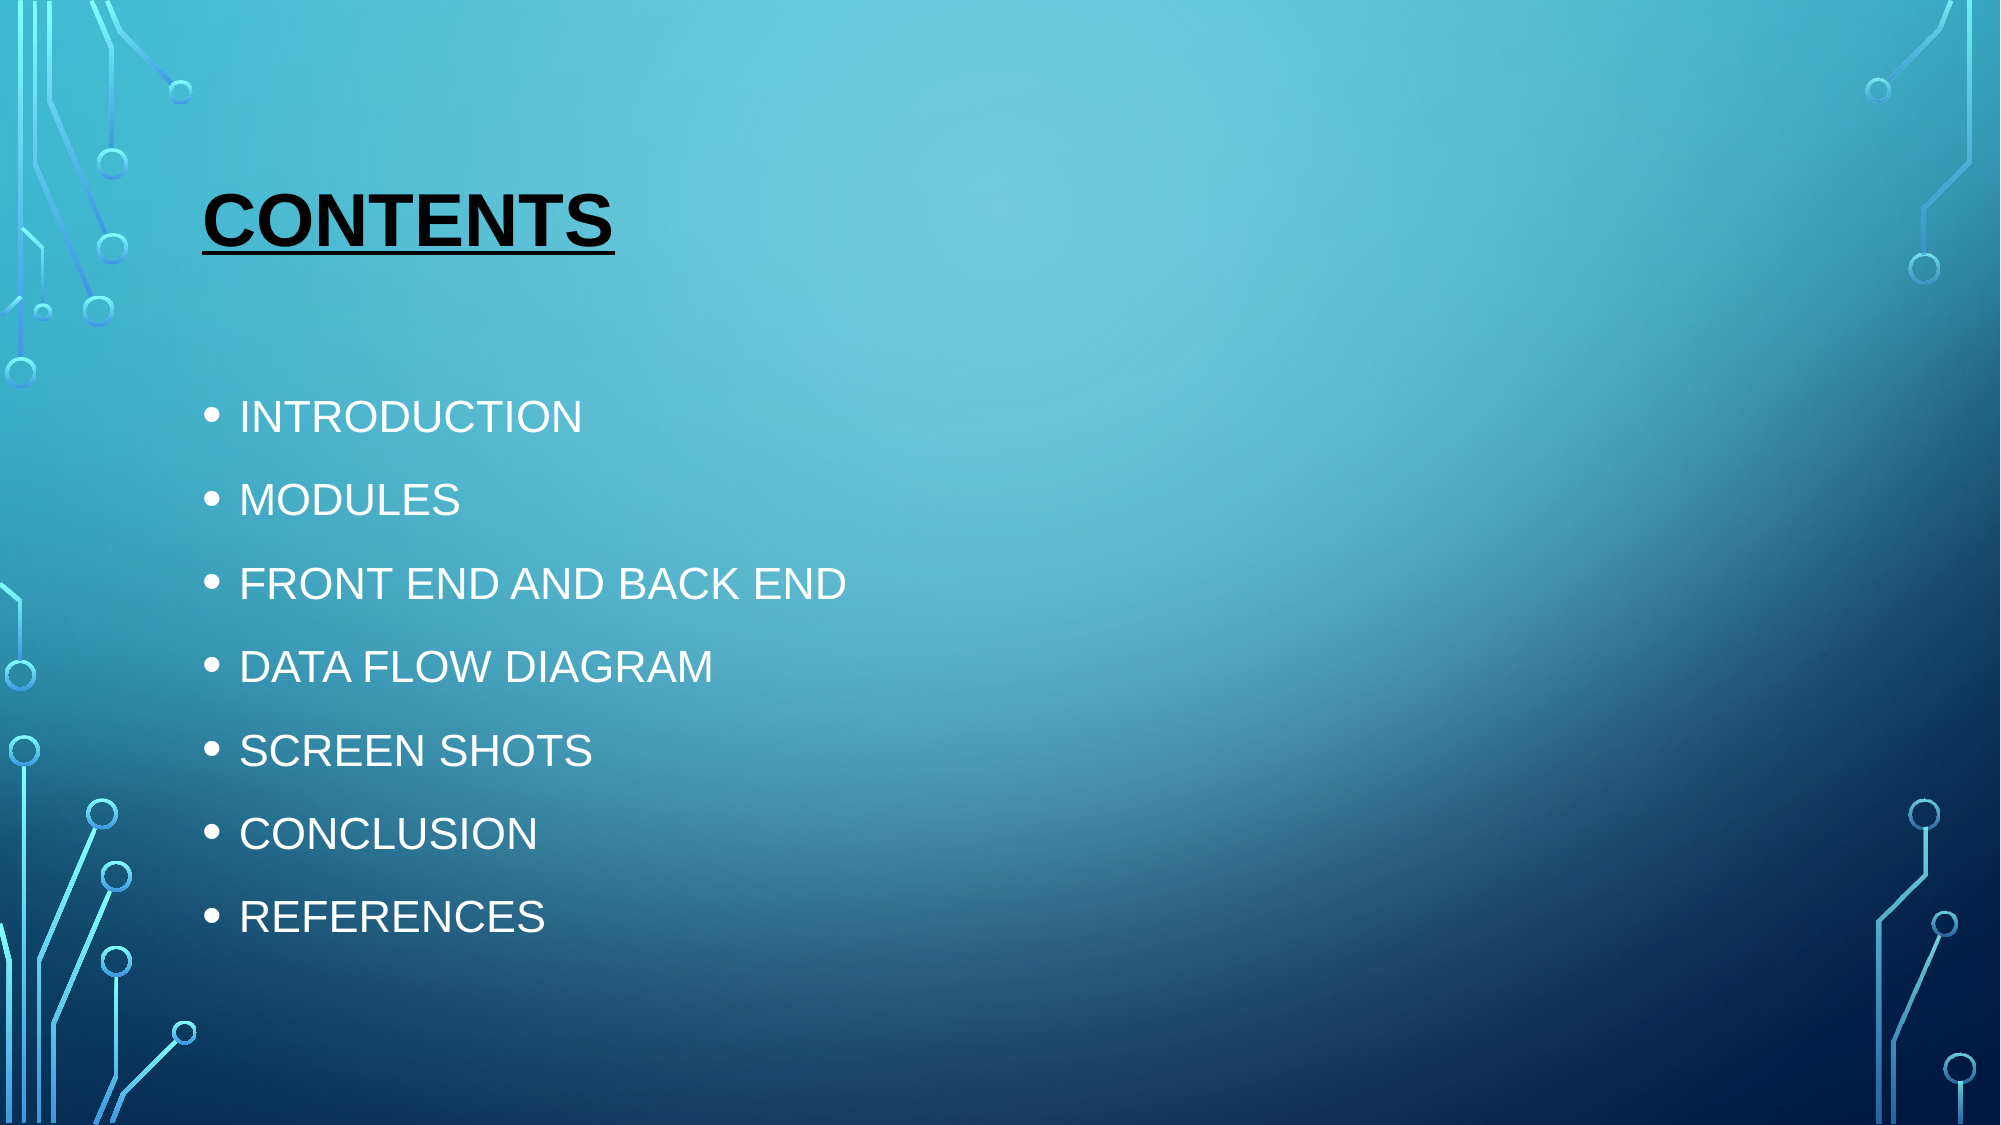

# CONTENTS
INTRODUCTION
MODULES
FRONT END AND BACK END
DATA FLOW DIAGRAM
SCREEN SHOTS
CONCLUSION
REFERENCES